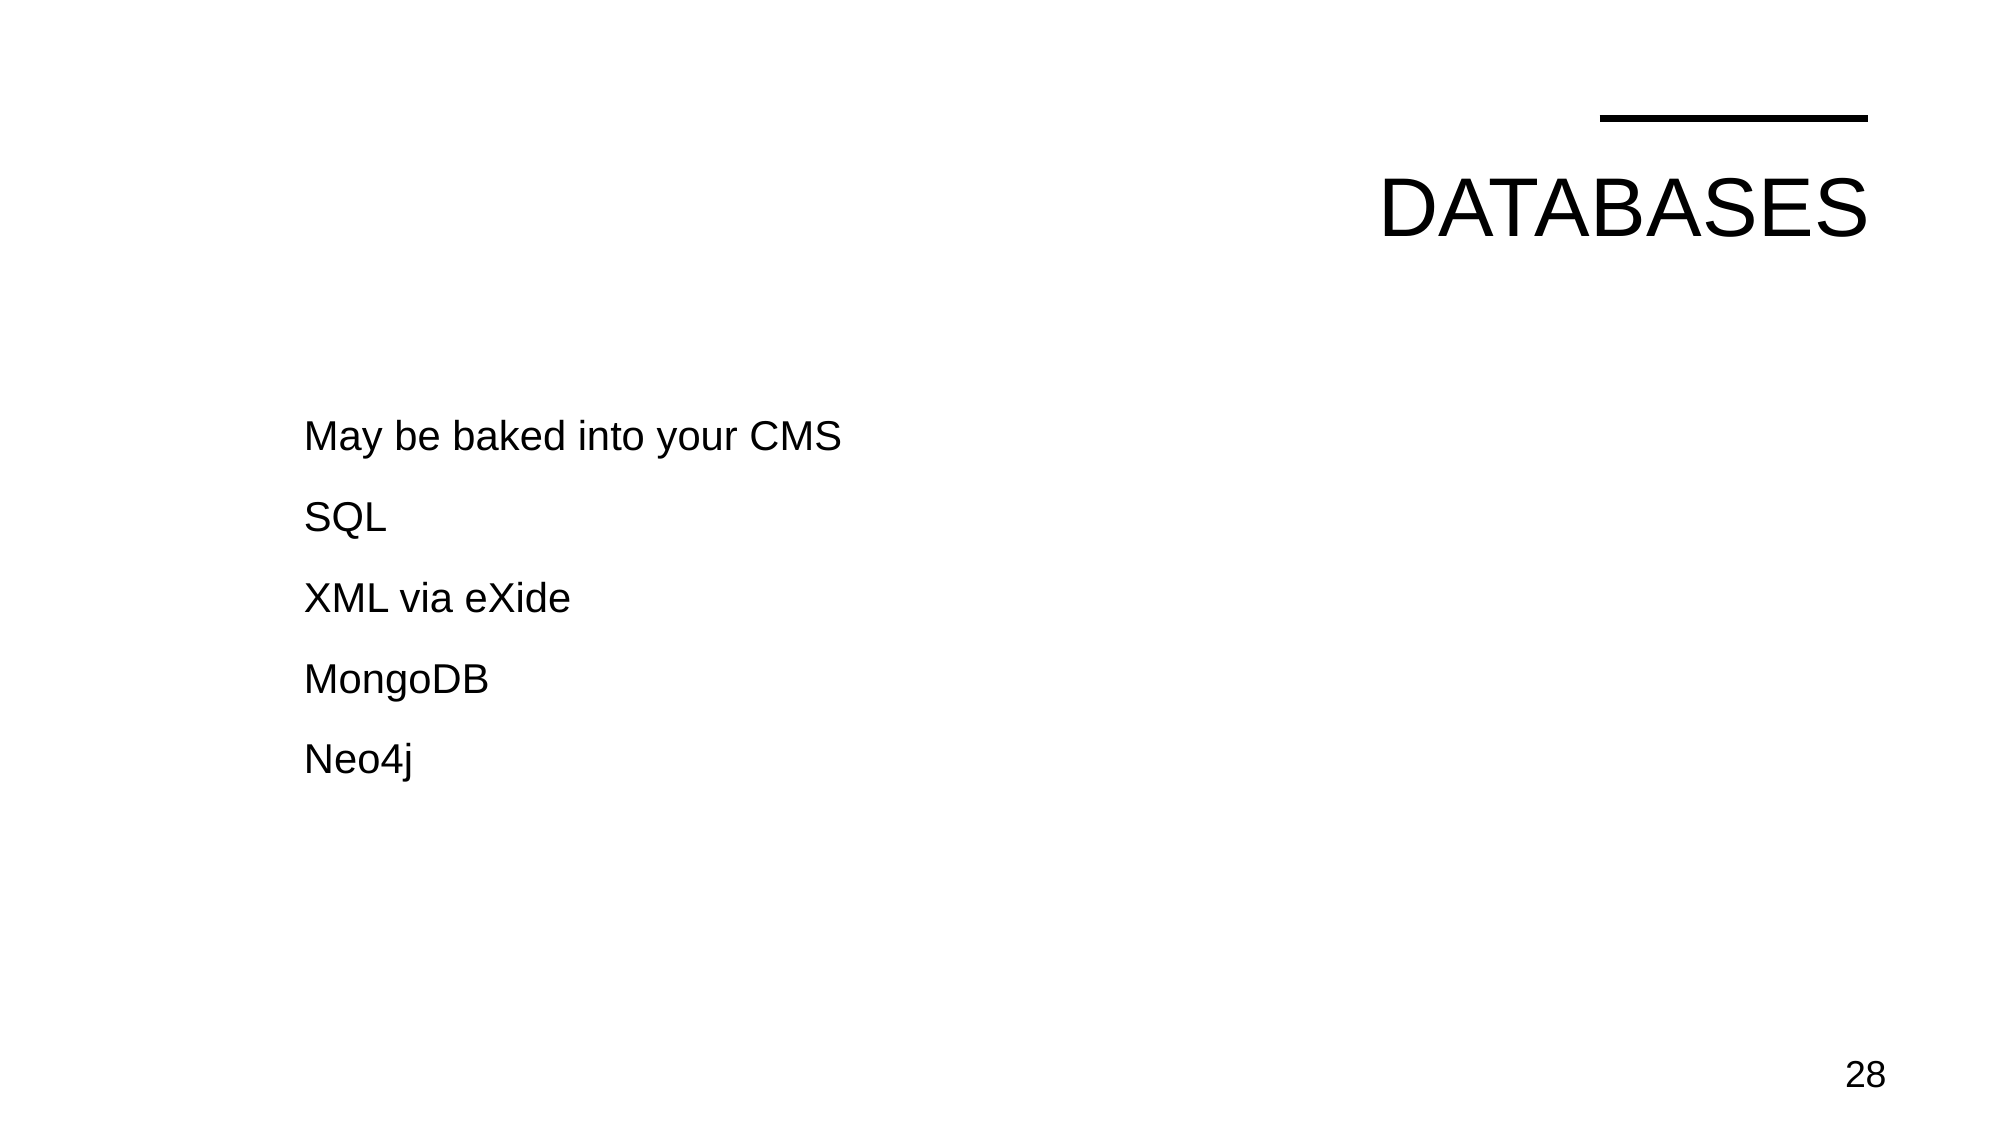

# Databases
May be baked into your CMS
SQL
XML via eXide
MongoDB
Neo4j
28